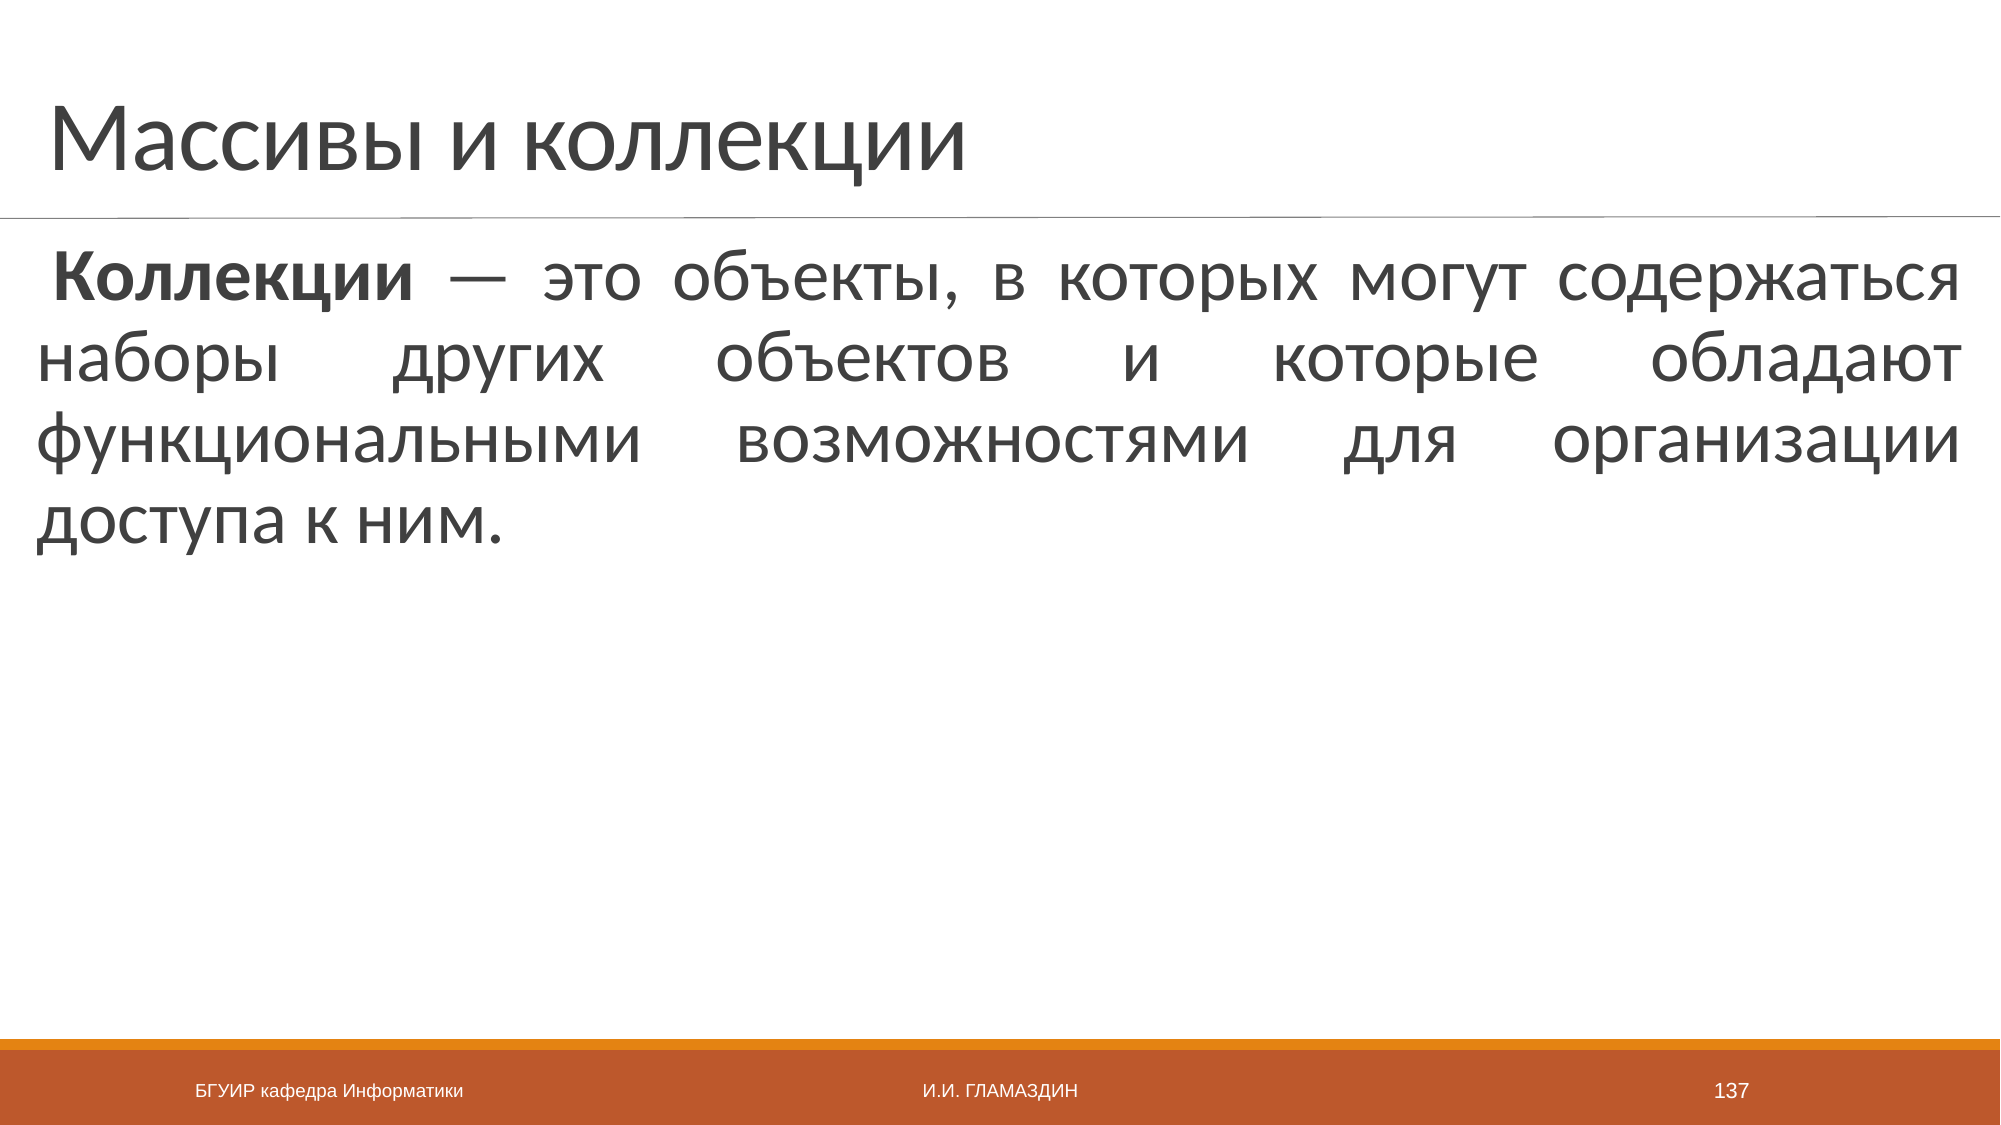

# Массивы и коллекции
Коллекции — это объекты, в которых могут содержаться наборы других объектов и которые обладают функциональными возможностями для организации доступа к ним.
БГУИР кафедра Информатики
И.И. Гламаздин
137